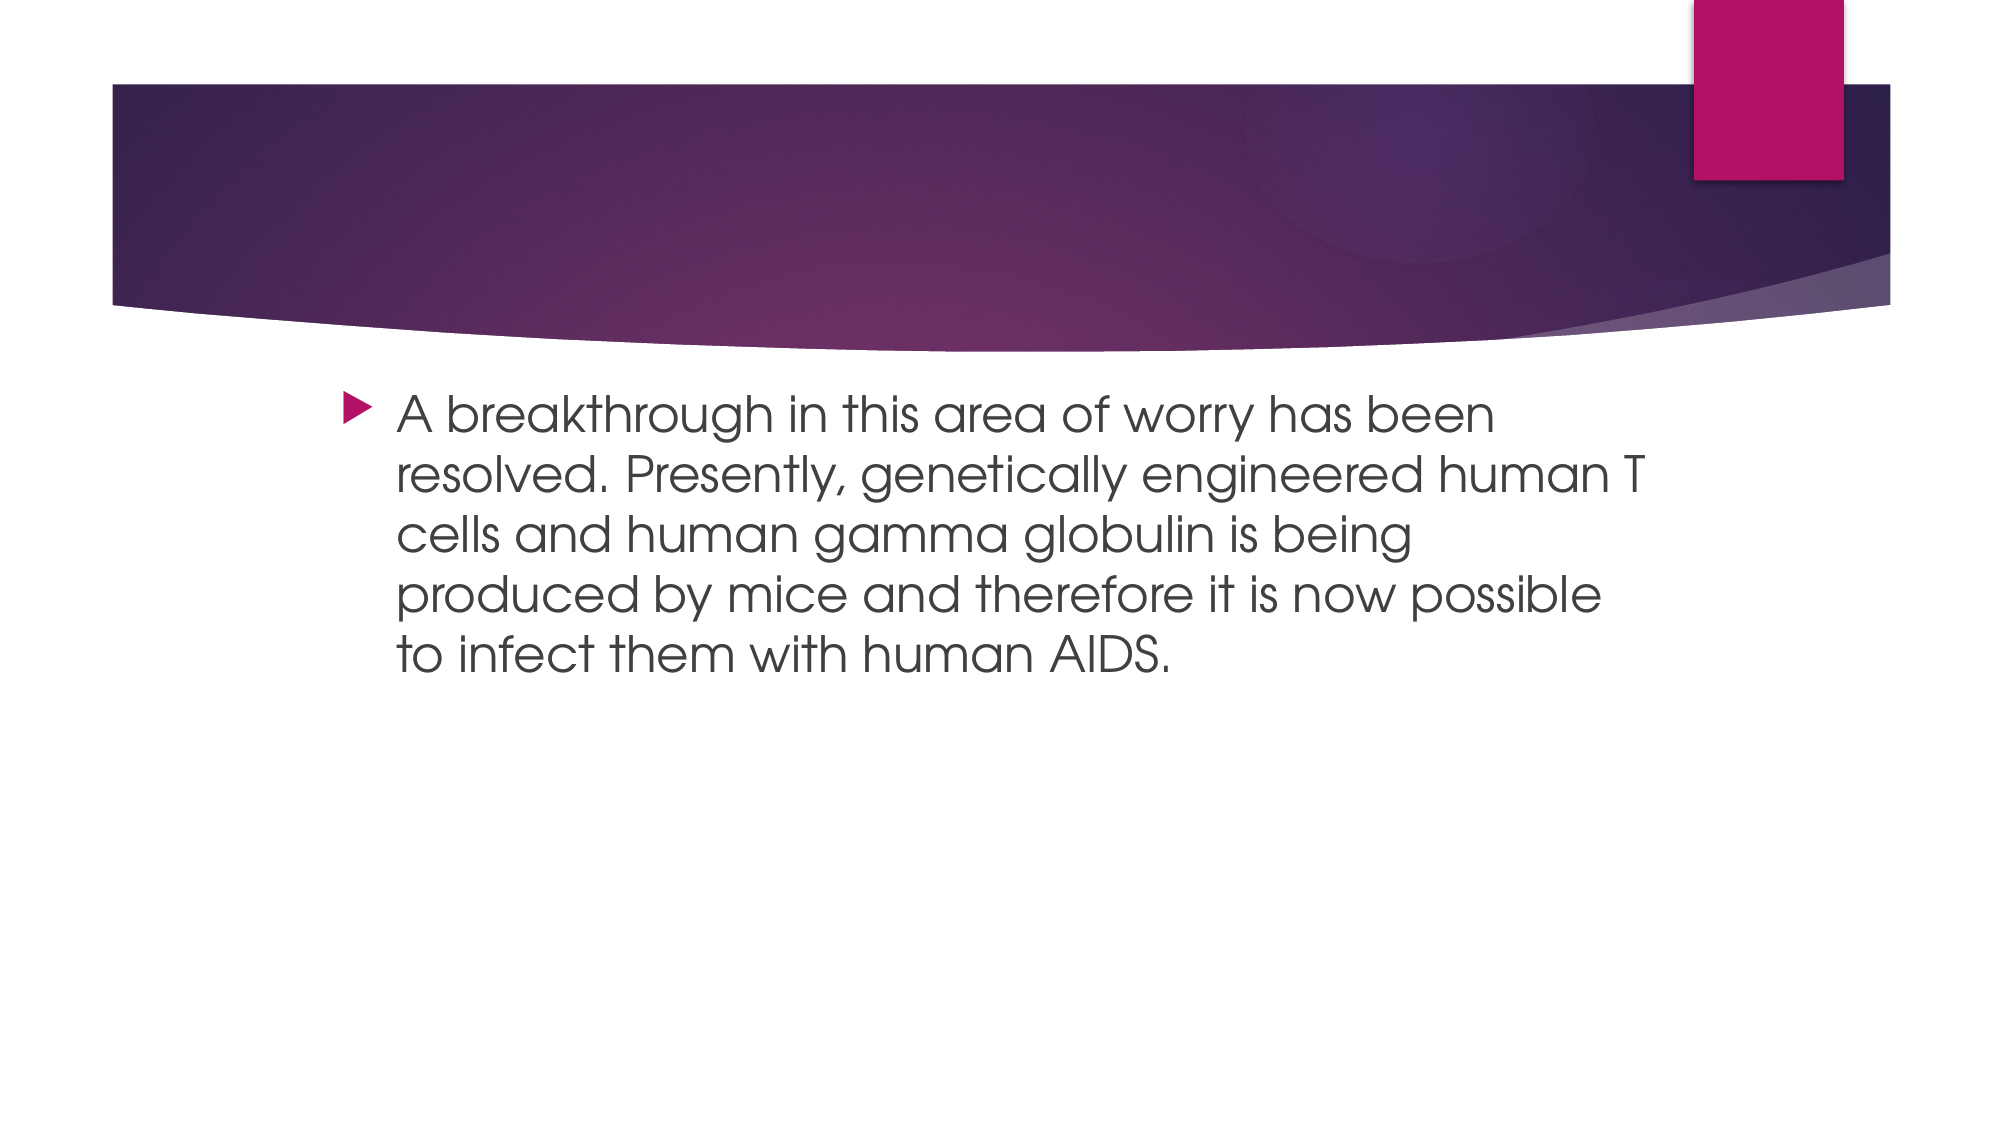

A breakthrough in this area of worry has been resolved. Presently, genetically engineered human T cells and human gamma globulin is being produced by mice and therefore it is now possible to infect them with human AIDS.